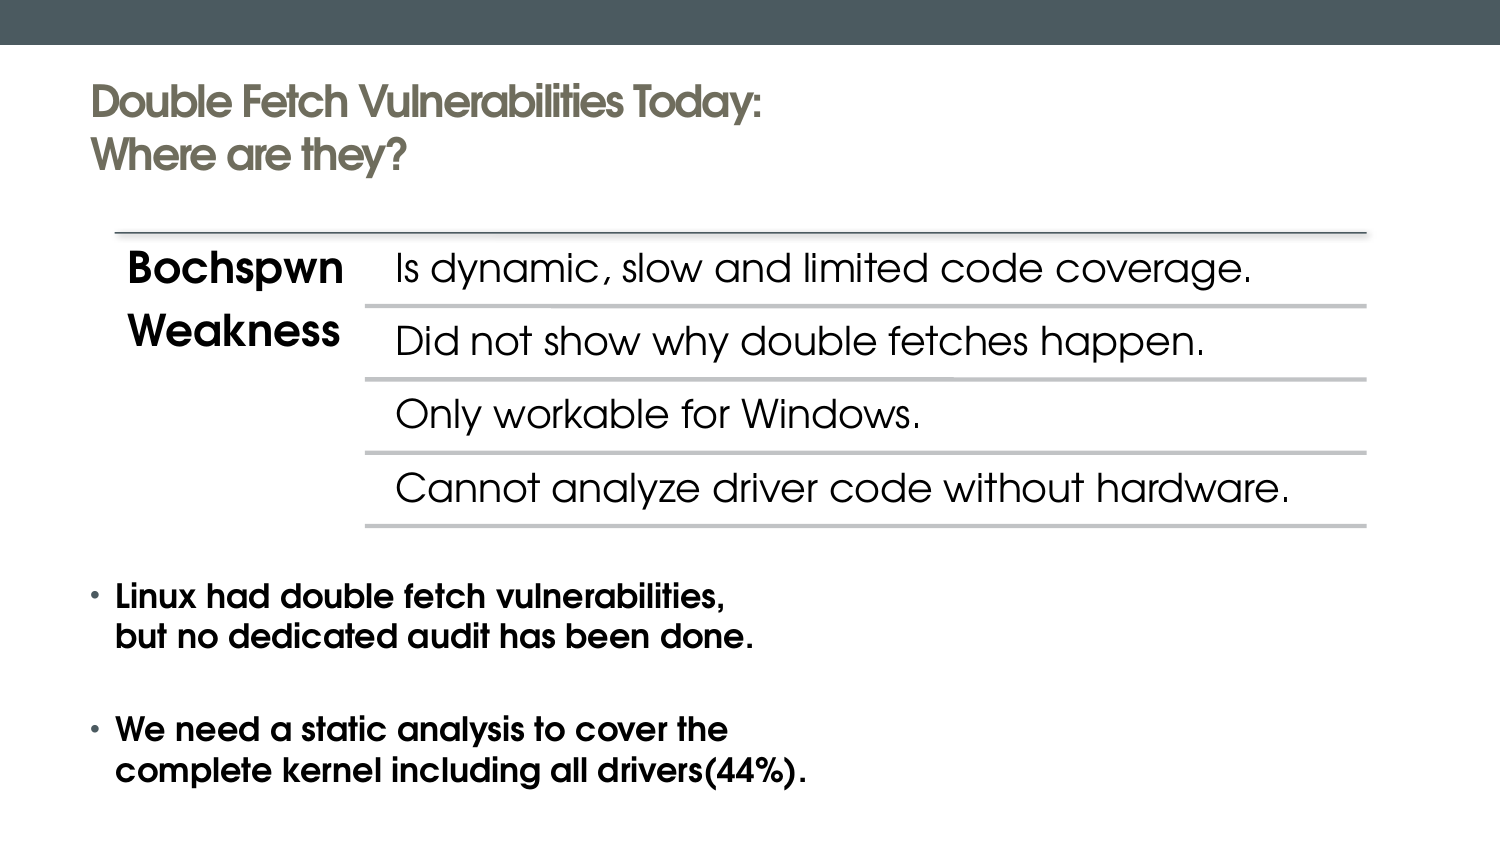

# Double Fetch Vulnerabilities Today: Where are they?
Bochspwn
Weakness
Is dynamic, slow and limited code coverage.
Did not show why double fetches happen.
Only workable for Windows.
Cannot analyze driver code without hardware.
Linux had double fetch vulnerabilities,
but no dedicated audit has been done.

We need a static analysis to cover the
complete kernel including all drivers(44%).